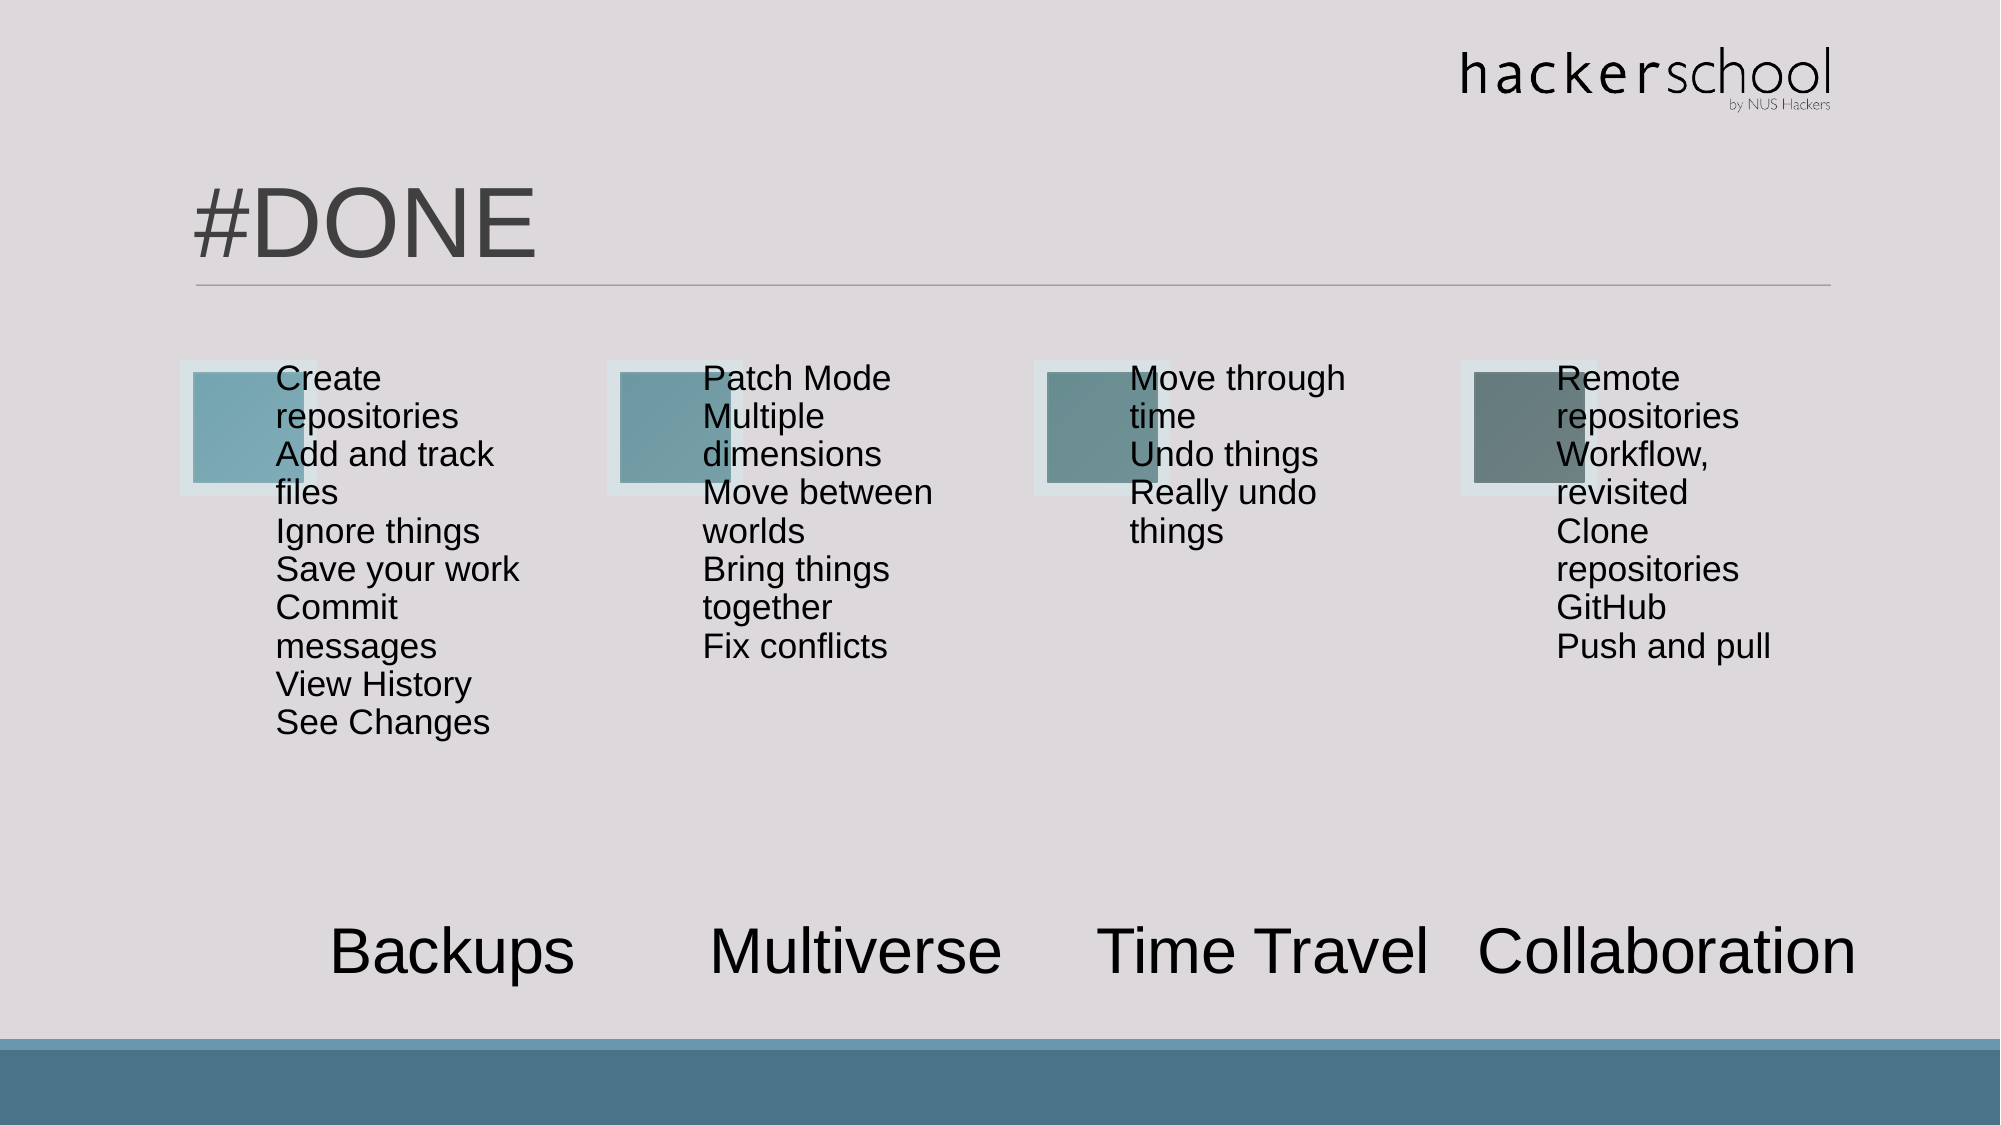

#DONE

Create repositories
Add and track files
Ignore things
Save your work
Commit messages
View History
See Changes

Patch Mode
Multiple dimensions
Move between worlds
Bring things together
Fix conflicts

Move through time
Undo things
Really undo things

Remote repositories
Workflow, revisited
Clone repositories
GitHub
Push and pull

Backups
Multiverse
Time Travel
Collaboration